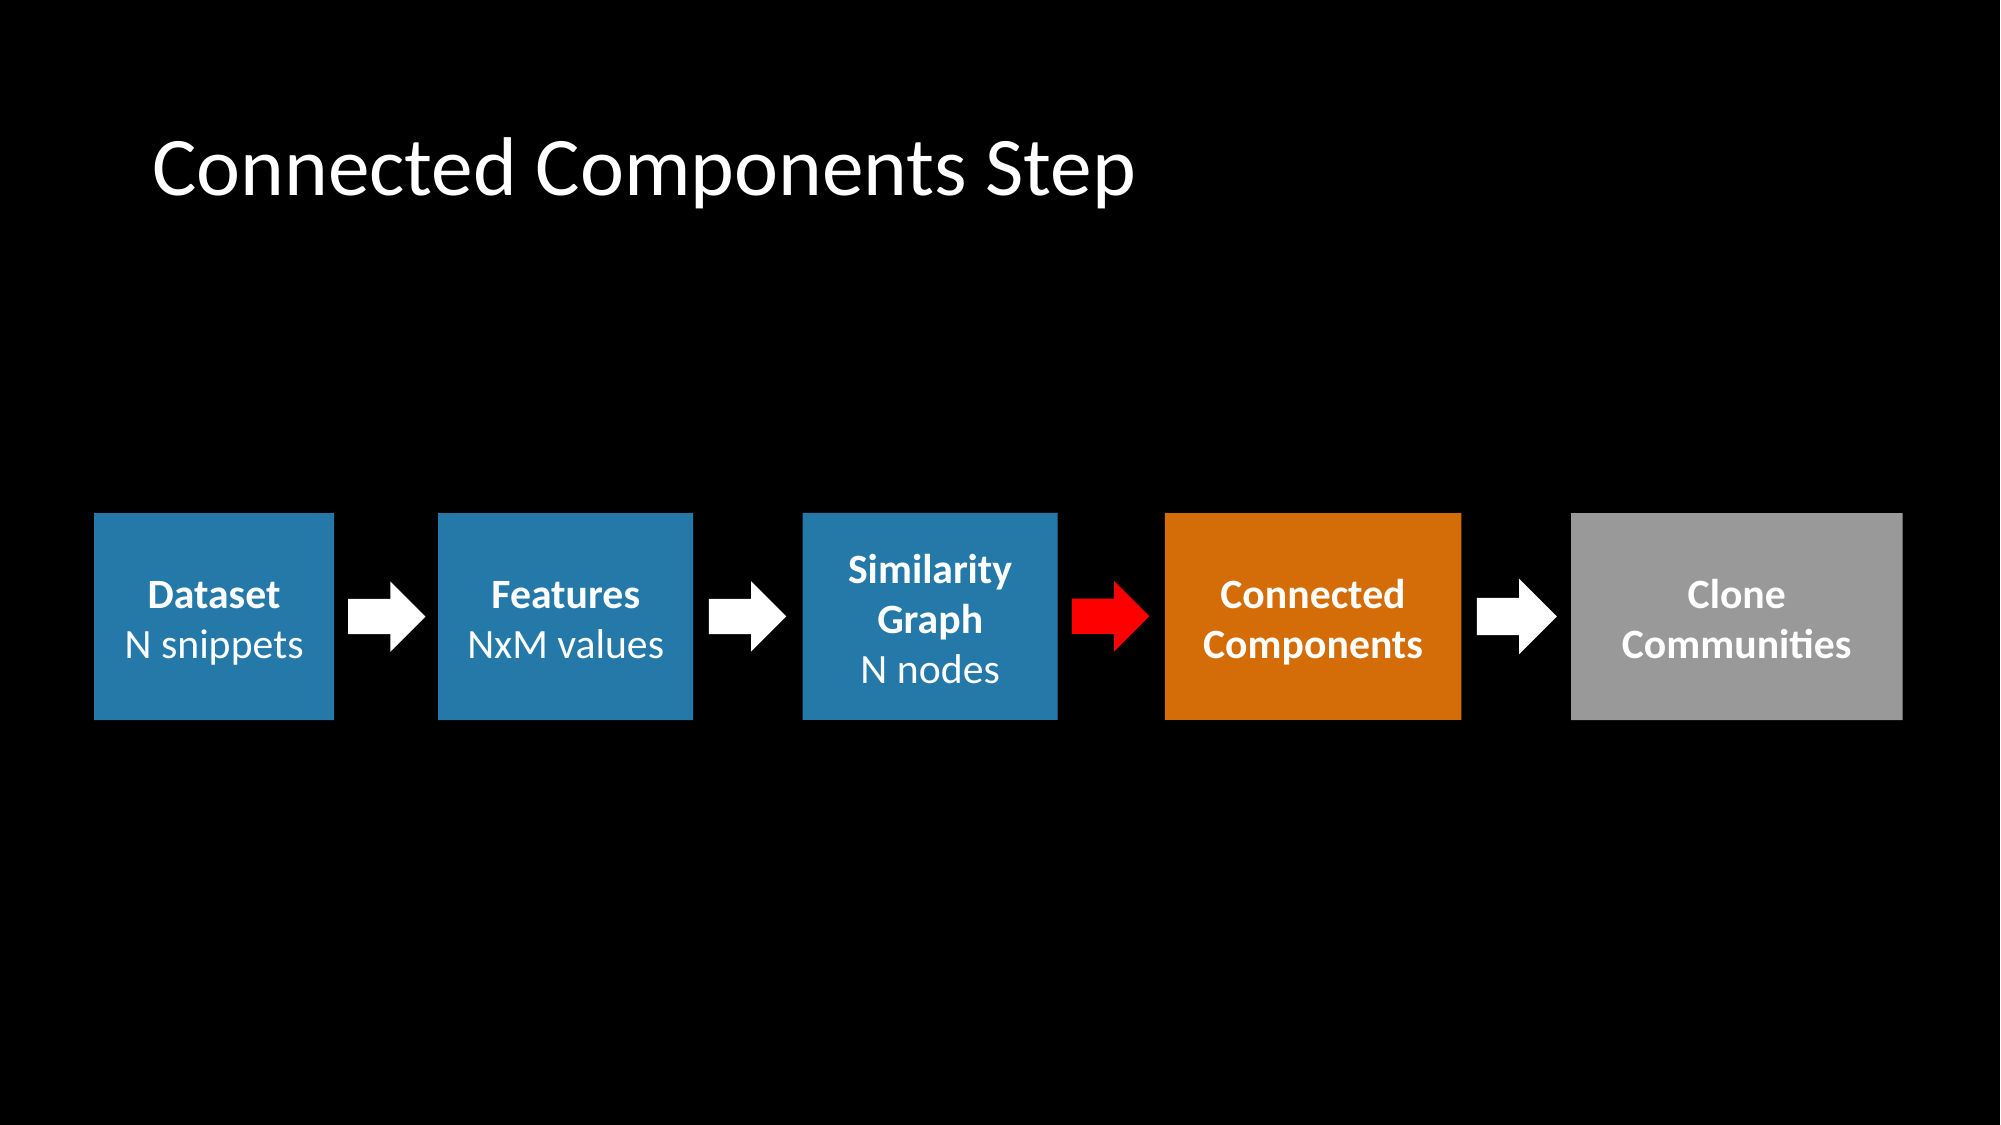

# Connected Components Step
Similarity Graph
N nodes
Connected
Components
Dataset
N snippets
Features
NxM values
Clone
Communities